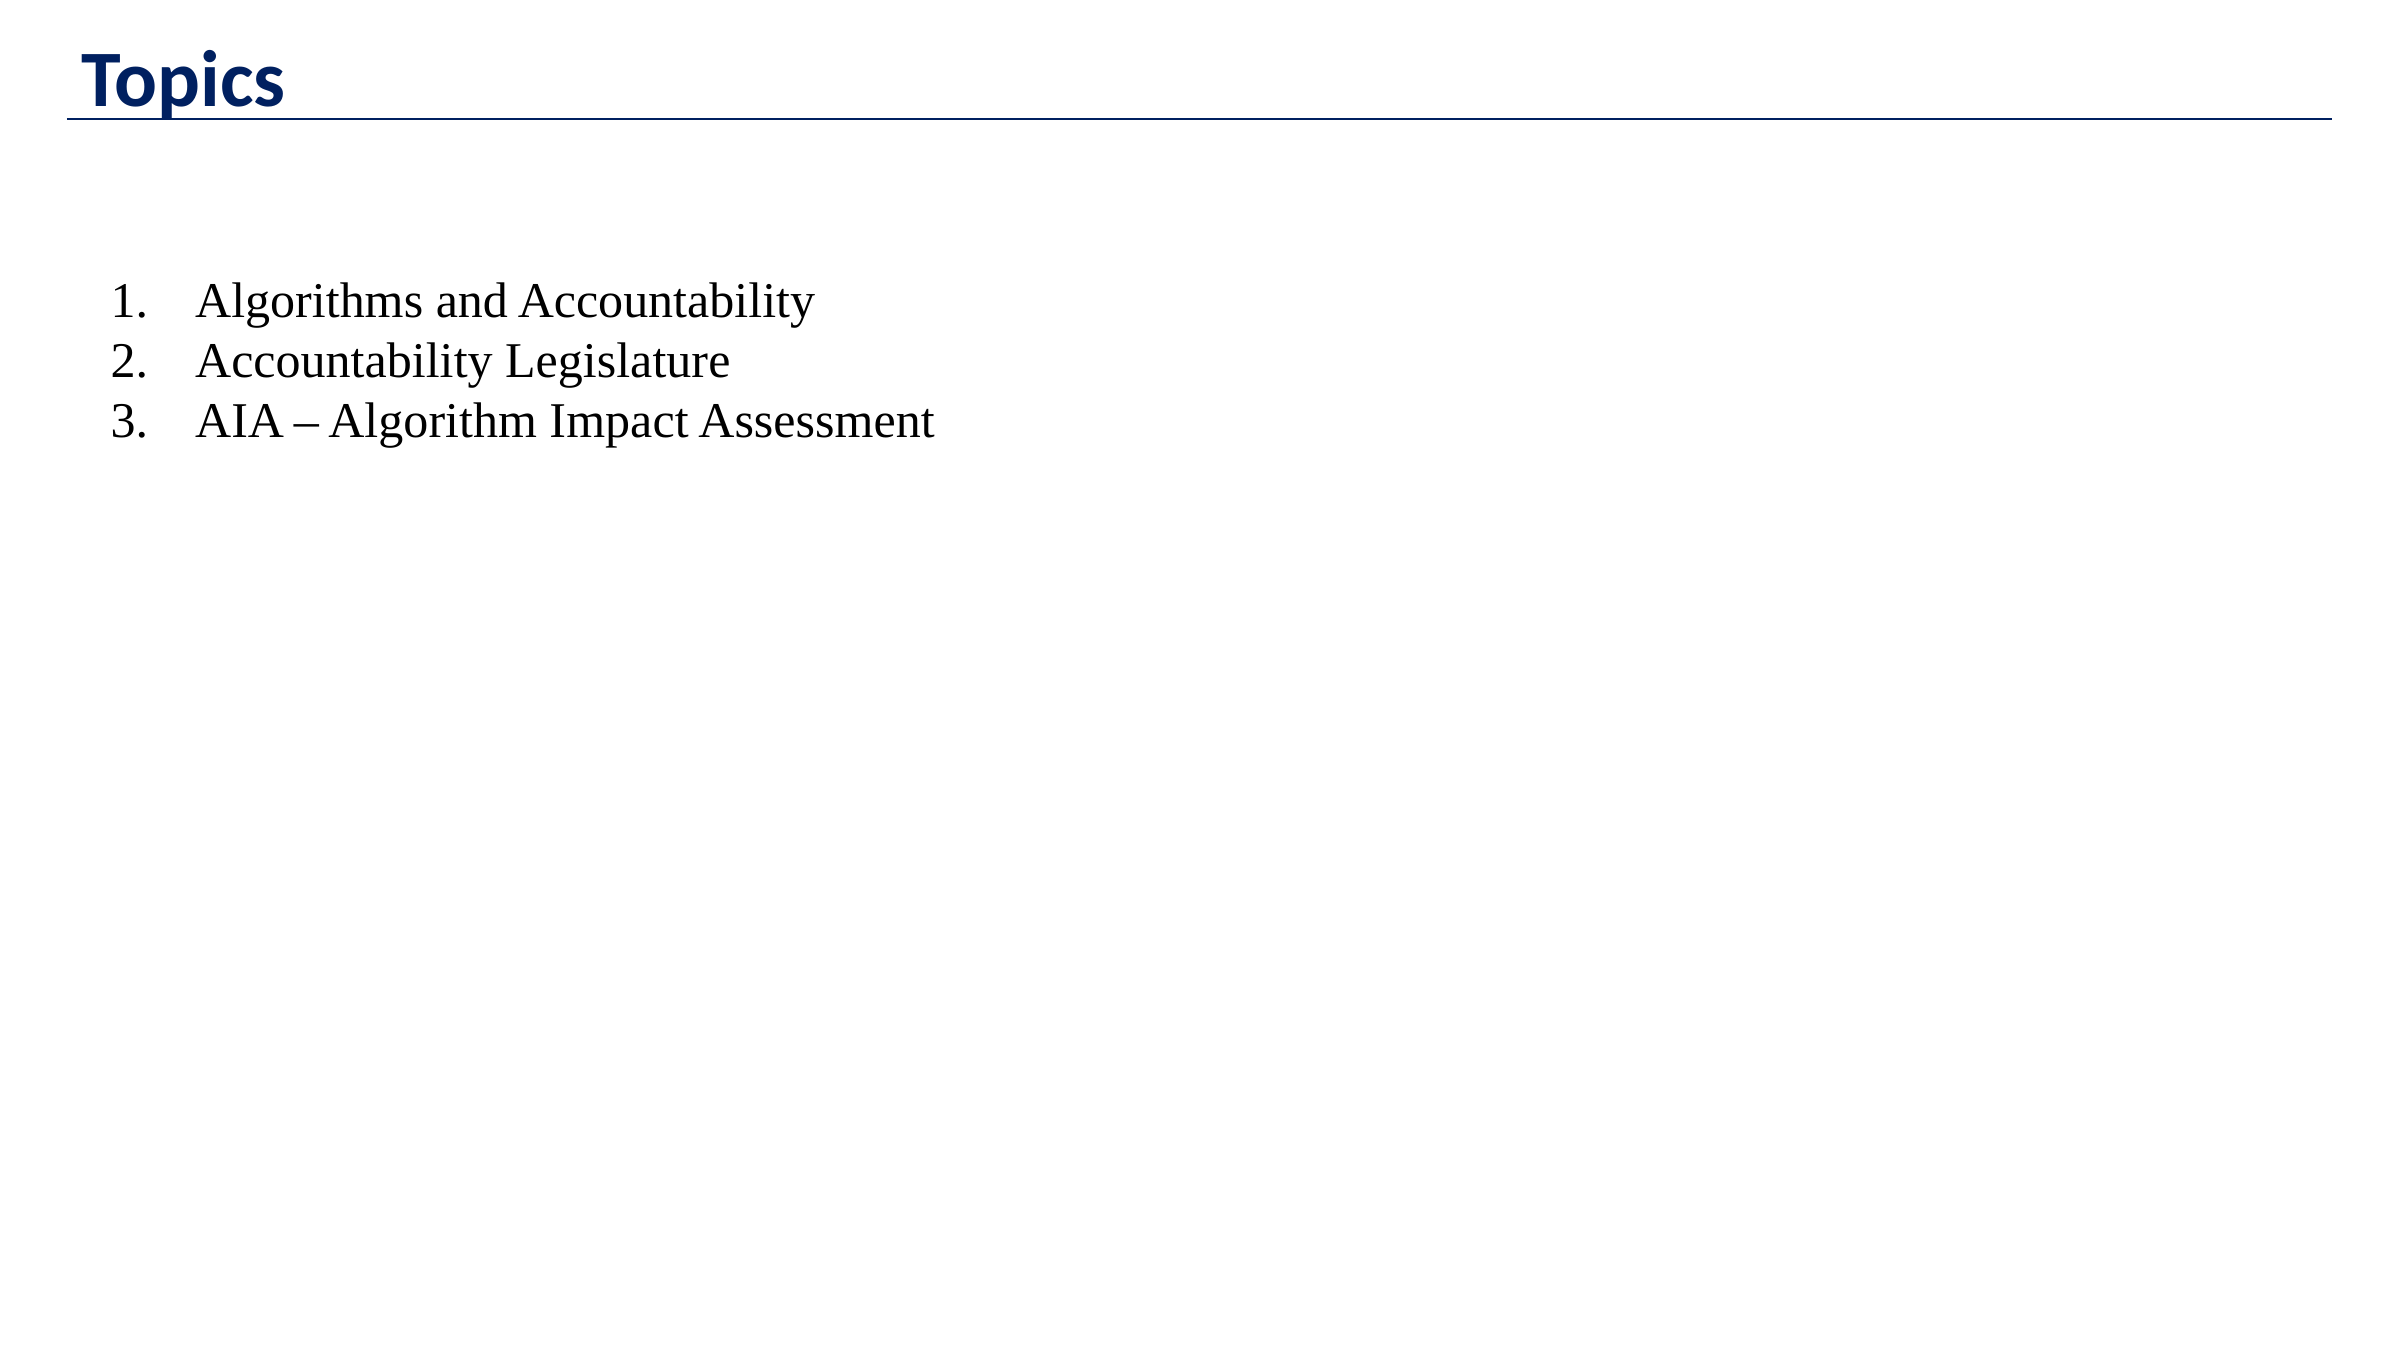

Topics
Algorithms and Accountability
Accountability Legislature
AIA – Algorithm Impact Assessment

Deep Learning with Python